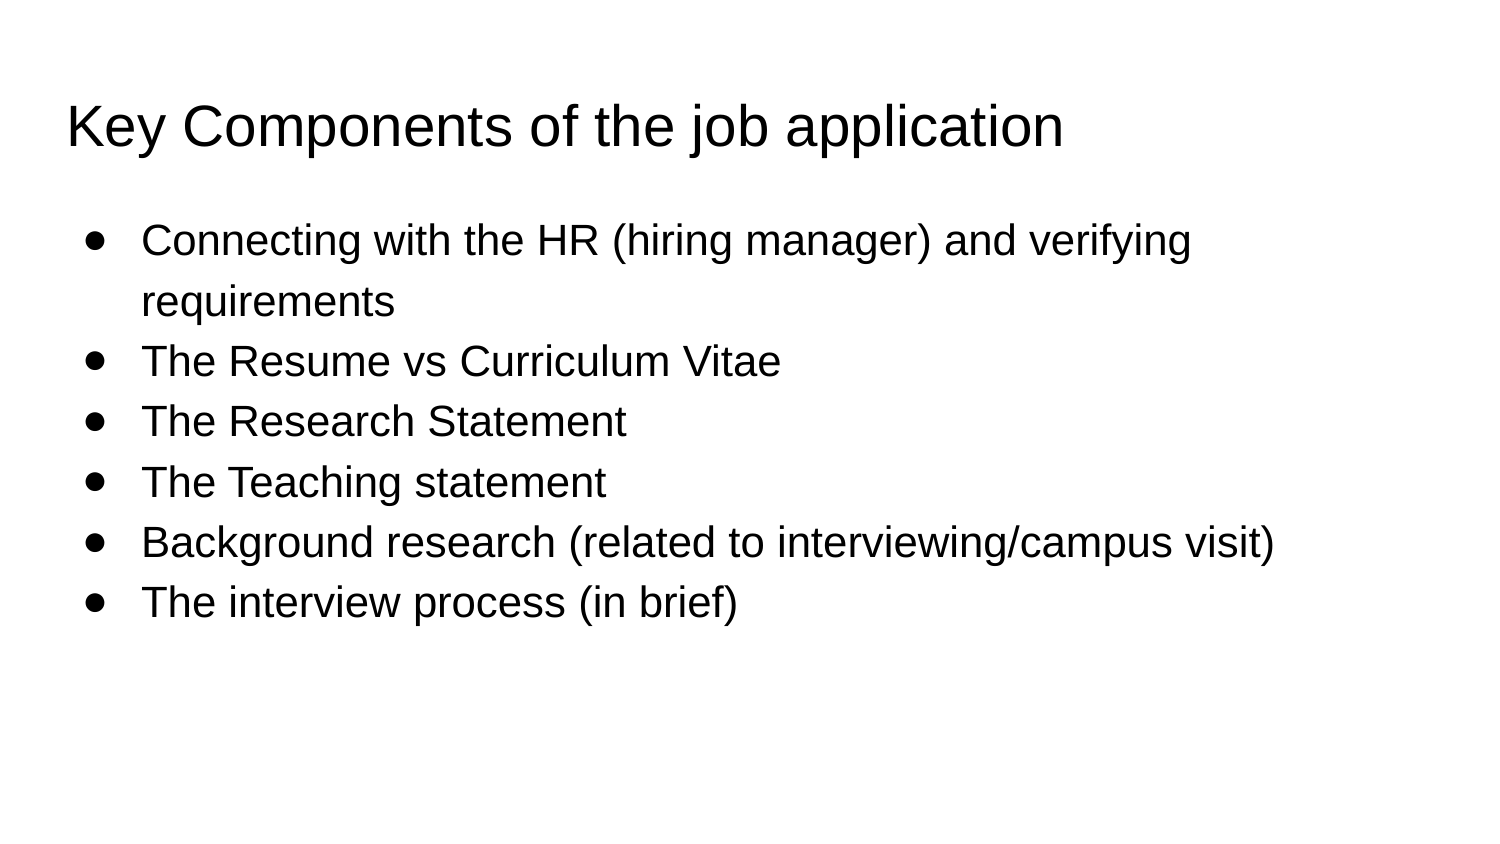

# Key Components of the job application
Connecting with the HR (hiring manager) and verifying requirements
The Resume vs Curriculum Vitae
The Research Statement
The Teaching statement
Background research (related to interviewing/campus visit)
The interview process (in brief)